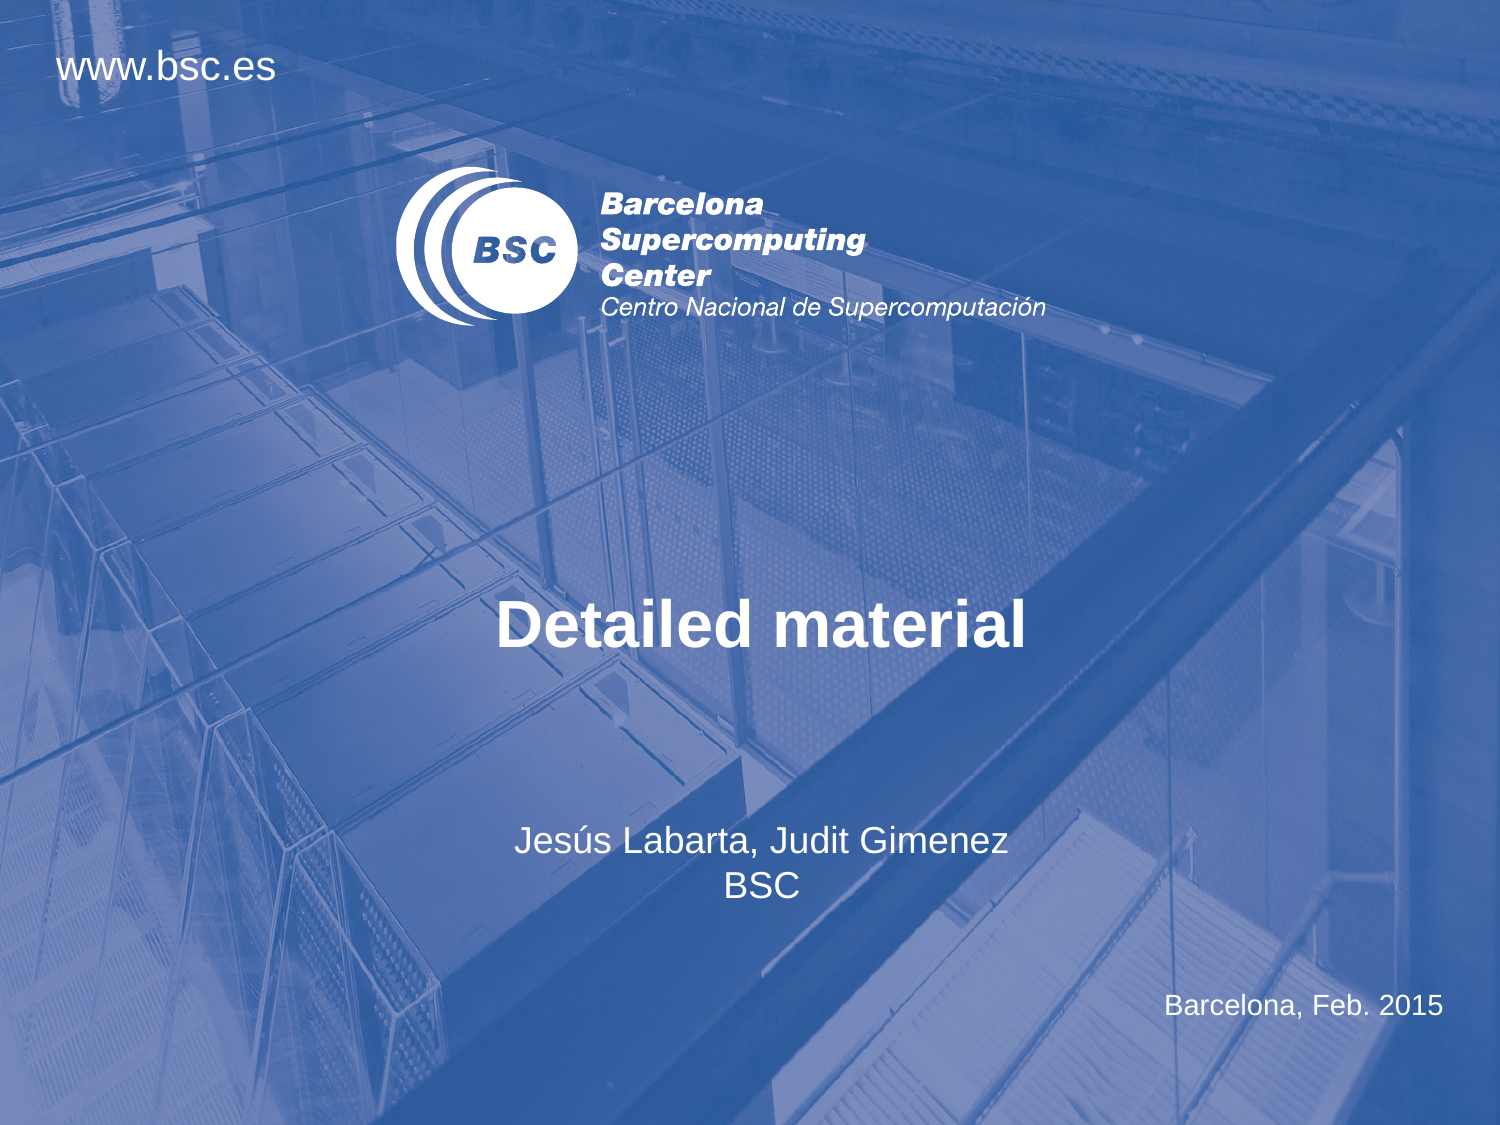

# Detailed material
Jesús Labarta, Judit Gimenez
BSC
Barcelona, Feb. 2015